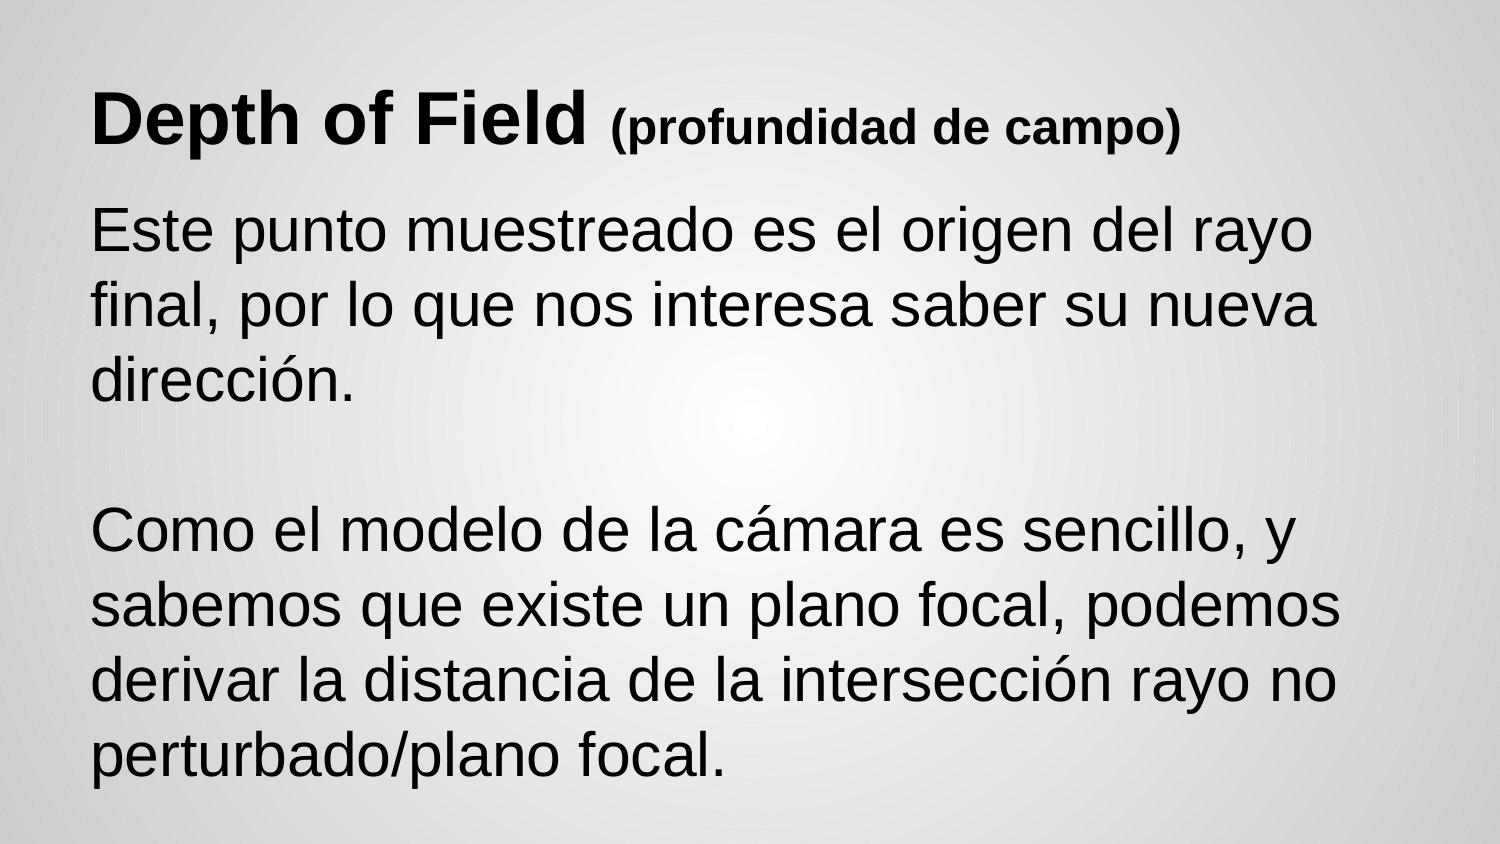

# Depth of Field (profundidad de campo)
Este punto muestreado es el origen del rayo final, por lo que nos interesa saber su nueva dirección.

Como el modelo de la cámara es sencillo, y sabemos que existe un plano focal, podemos derivar la distancia de la intersección rayo no perturbado/plano focal.